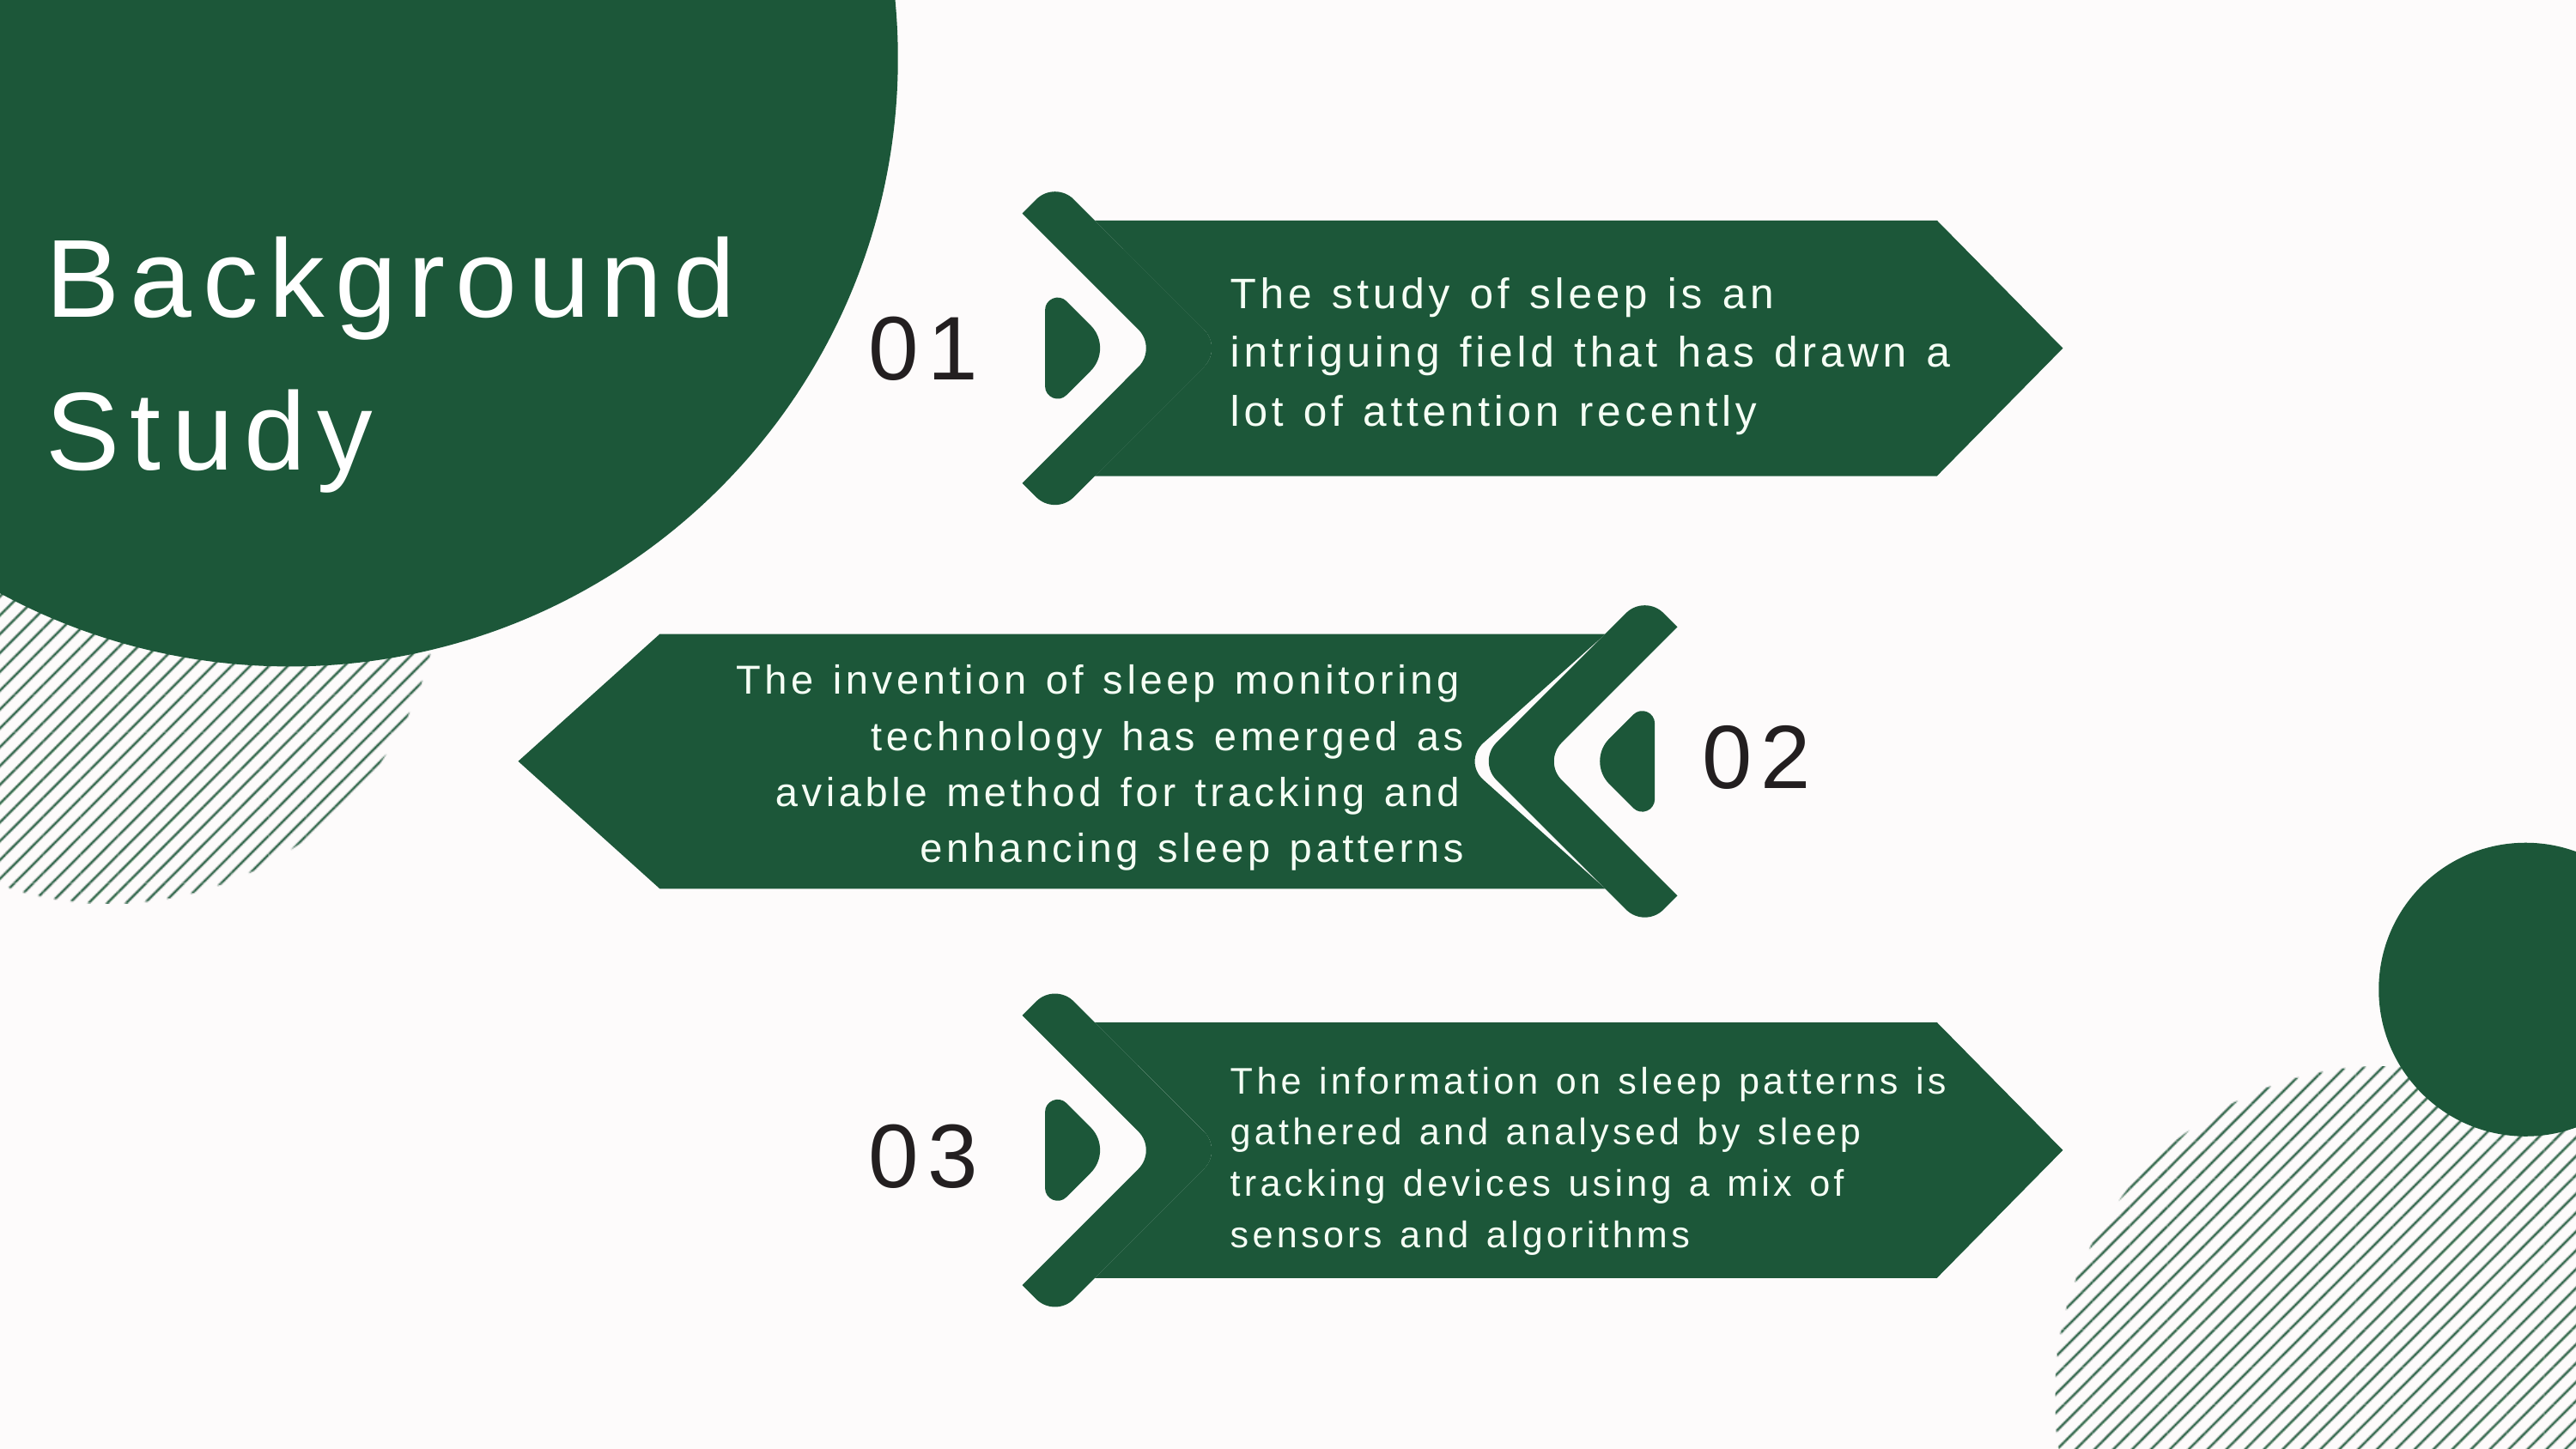

Background Study

The study of sleep is an intriguing field that has drawn a lot of attention recently
01

The invention of sleep monitoring technology has emerged as
 aviable method for tracking and enhancing sleep patterns
02

The information on sleep patterns is gathered and analysed by sleep tracking devices using a mix of sensors and algorithms
03